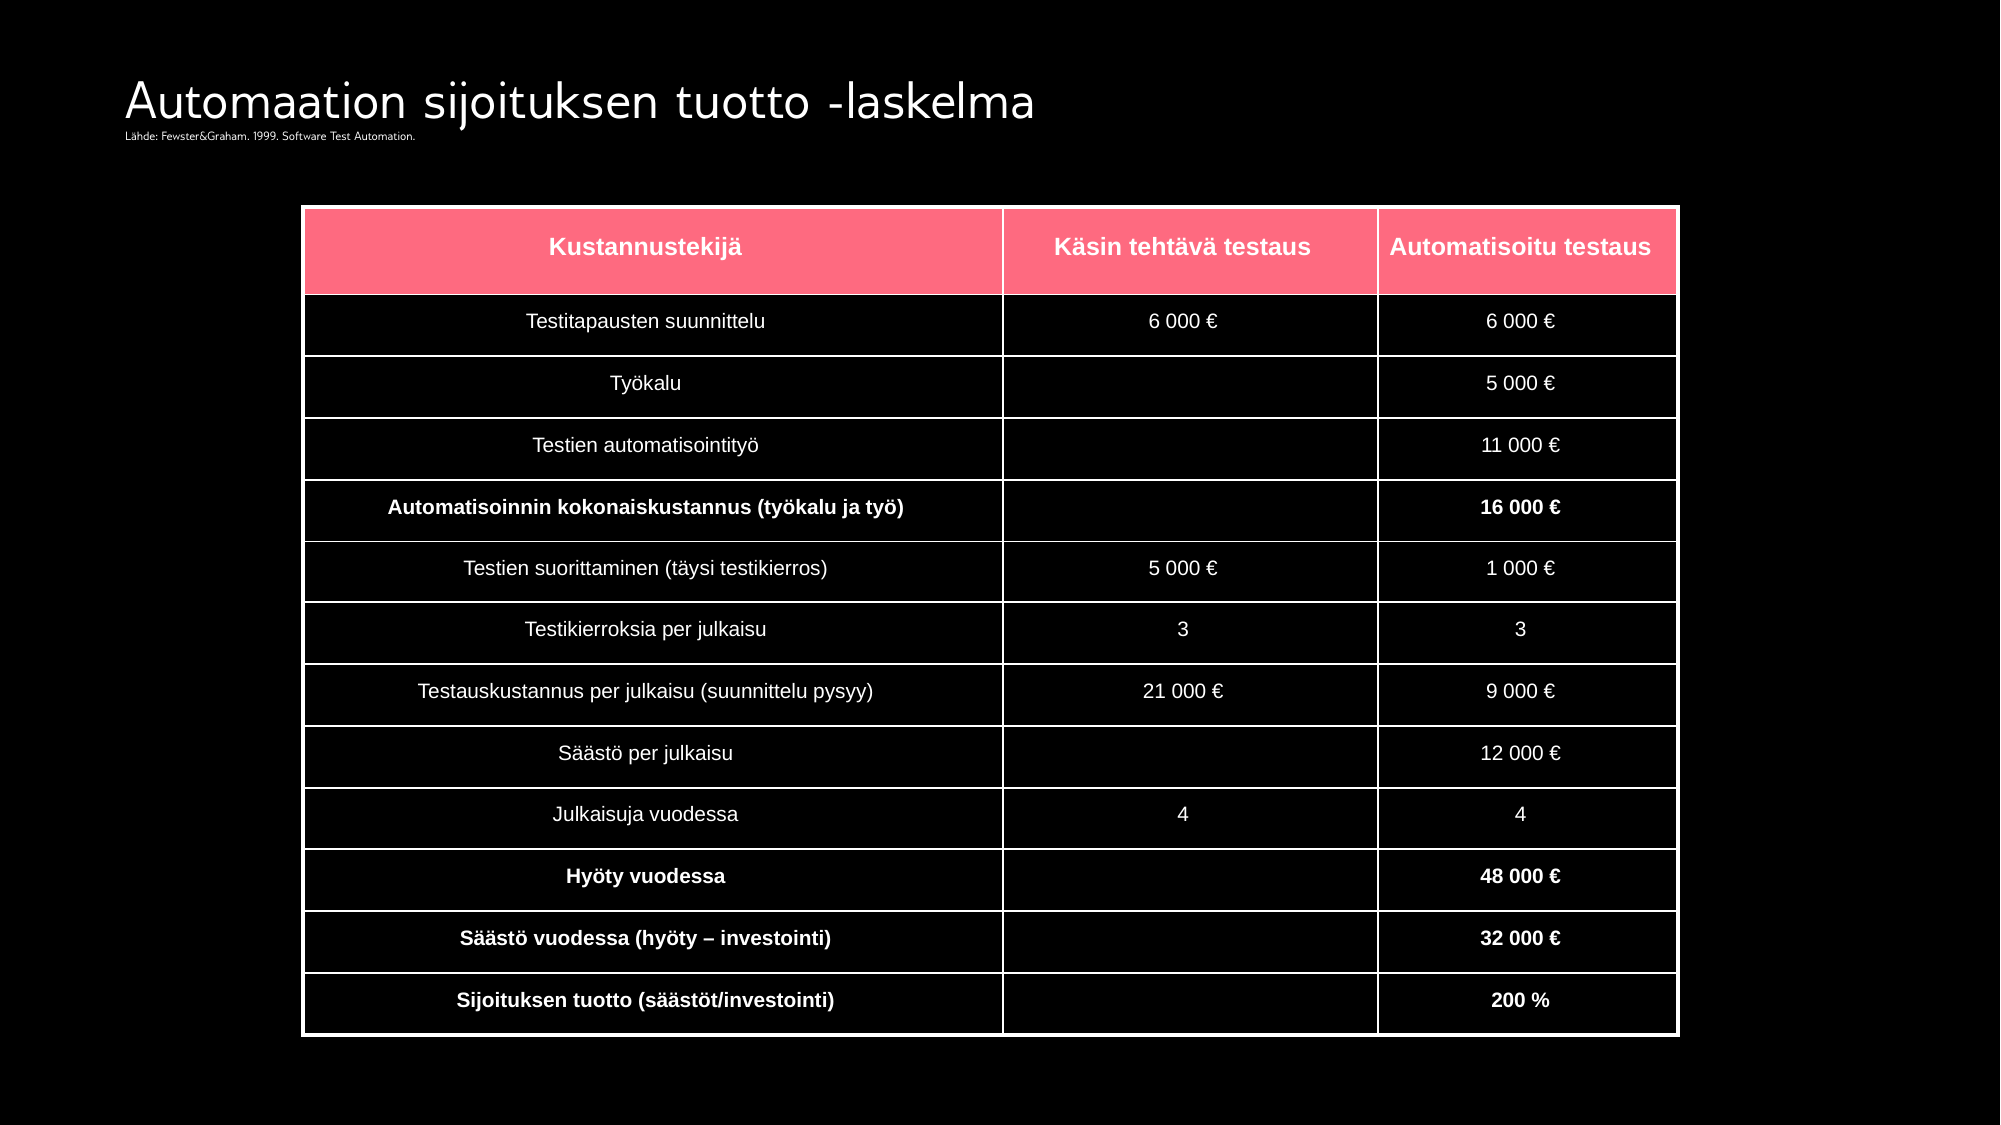

# Automaation sijoituksen tuotto -laskelma Lähde: Fewster&Graham. 1999. Software Test Automation.
| Kustannustekijä | Käsin tehtävä testaus | Automatisoitu testaus |
| --- | --- | --- |
| Testitapausten suunnittelu | 6 000 € | 6 000 € |
| Työkalu |  | 5 000 € |
| Testien automatisointityö |  | 11 000 € |
| Automatisoinnin kokonaiskustannus (työkalu ja työ) |  | 16 000 € |
| Testien suorittaminen (täysi testikierros) | 5 000 € | 1 000 € |
| Testikierroksia per julkaisu | 3 | 3 |
| Testauskustannus per julkaisu (suunnittelu pysyy) | 21 000 € | 9 000 € |
| Säästö per julkaisu |  | 12 000 € |
| Julkaisuja vuodessa | 4 | 4 |
| Hyöty vuodessa |  | 48 000 € |
| Säästö vuodessa (hyöty – investointi) |  | 32 000 € |
| Sijoituksen tuotto (säästöt/investointi) |  | 200 % |